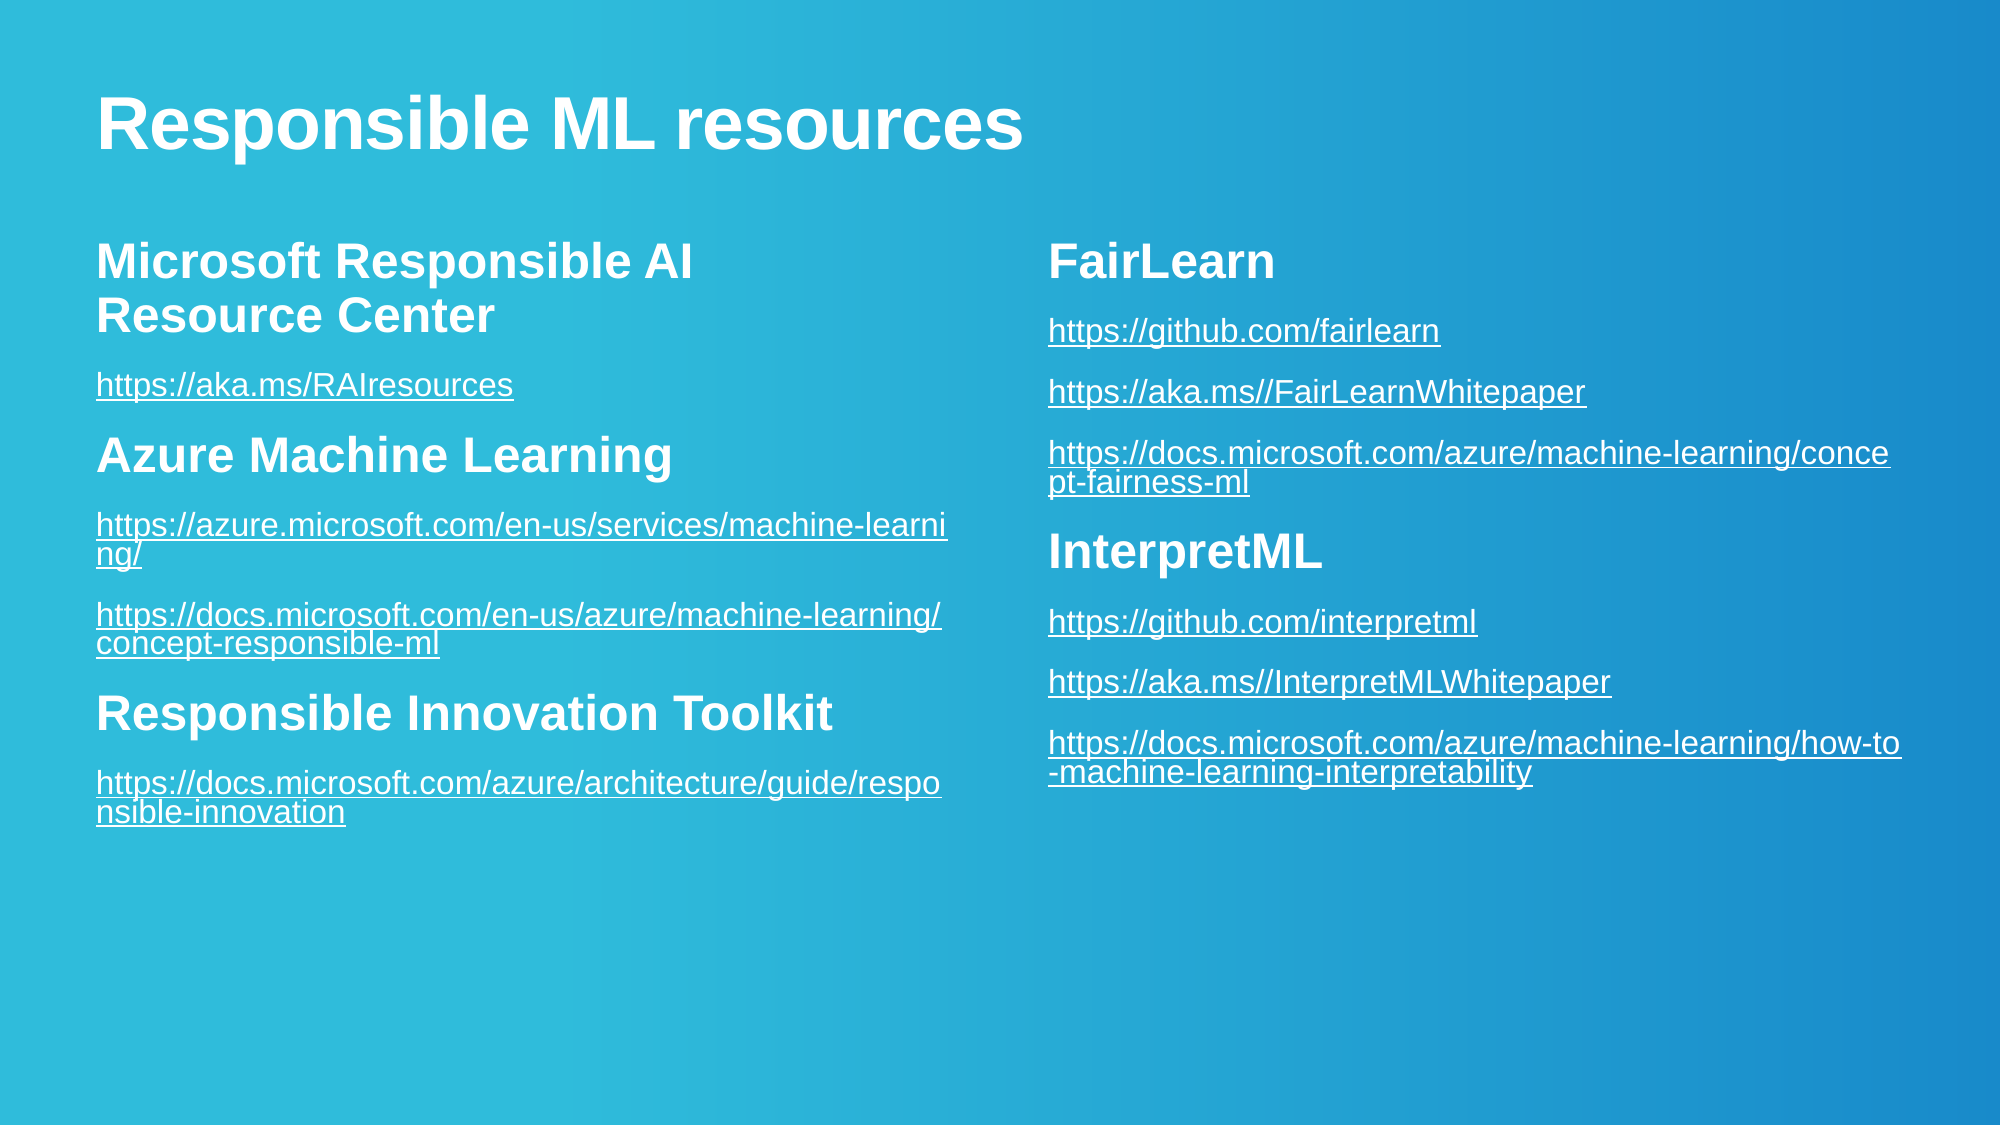

# Responsible ML resources
Microsoft Responsible AI
Resource Center
https://aka.ms/RAIresources
Azure Machine Learning
https://azure.microsoft.com/en-us/services/machine-learning/
https://docs.microsoft.com/en-us/azure/machine-learning/concept-responsible-ml
Responsible Innovation Toolkit
https://docs.microsoft.com/azure/architecture/guide/responsible-innovation
FairLearn
https://github.com/fairlearn
https://aka.ms//FairLearnWhitepaper
https://docs.microsoft.com/azure/machine-learning/concept-fairness-ml
InterpretML
https://github.com/interpretml
https://aka.ms//InterpretMLWhitepaper
https://docs.microsoft.com/azure/machine-learning/how-to-machine-learning-interpretability